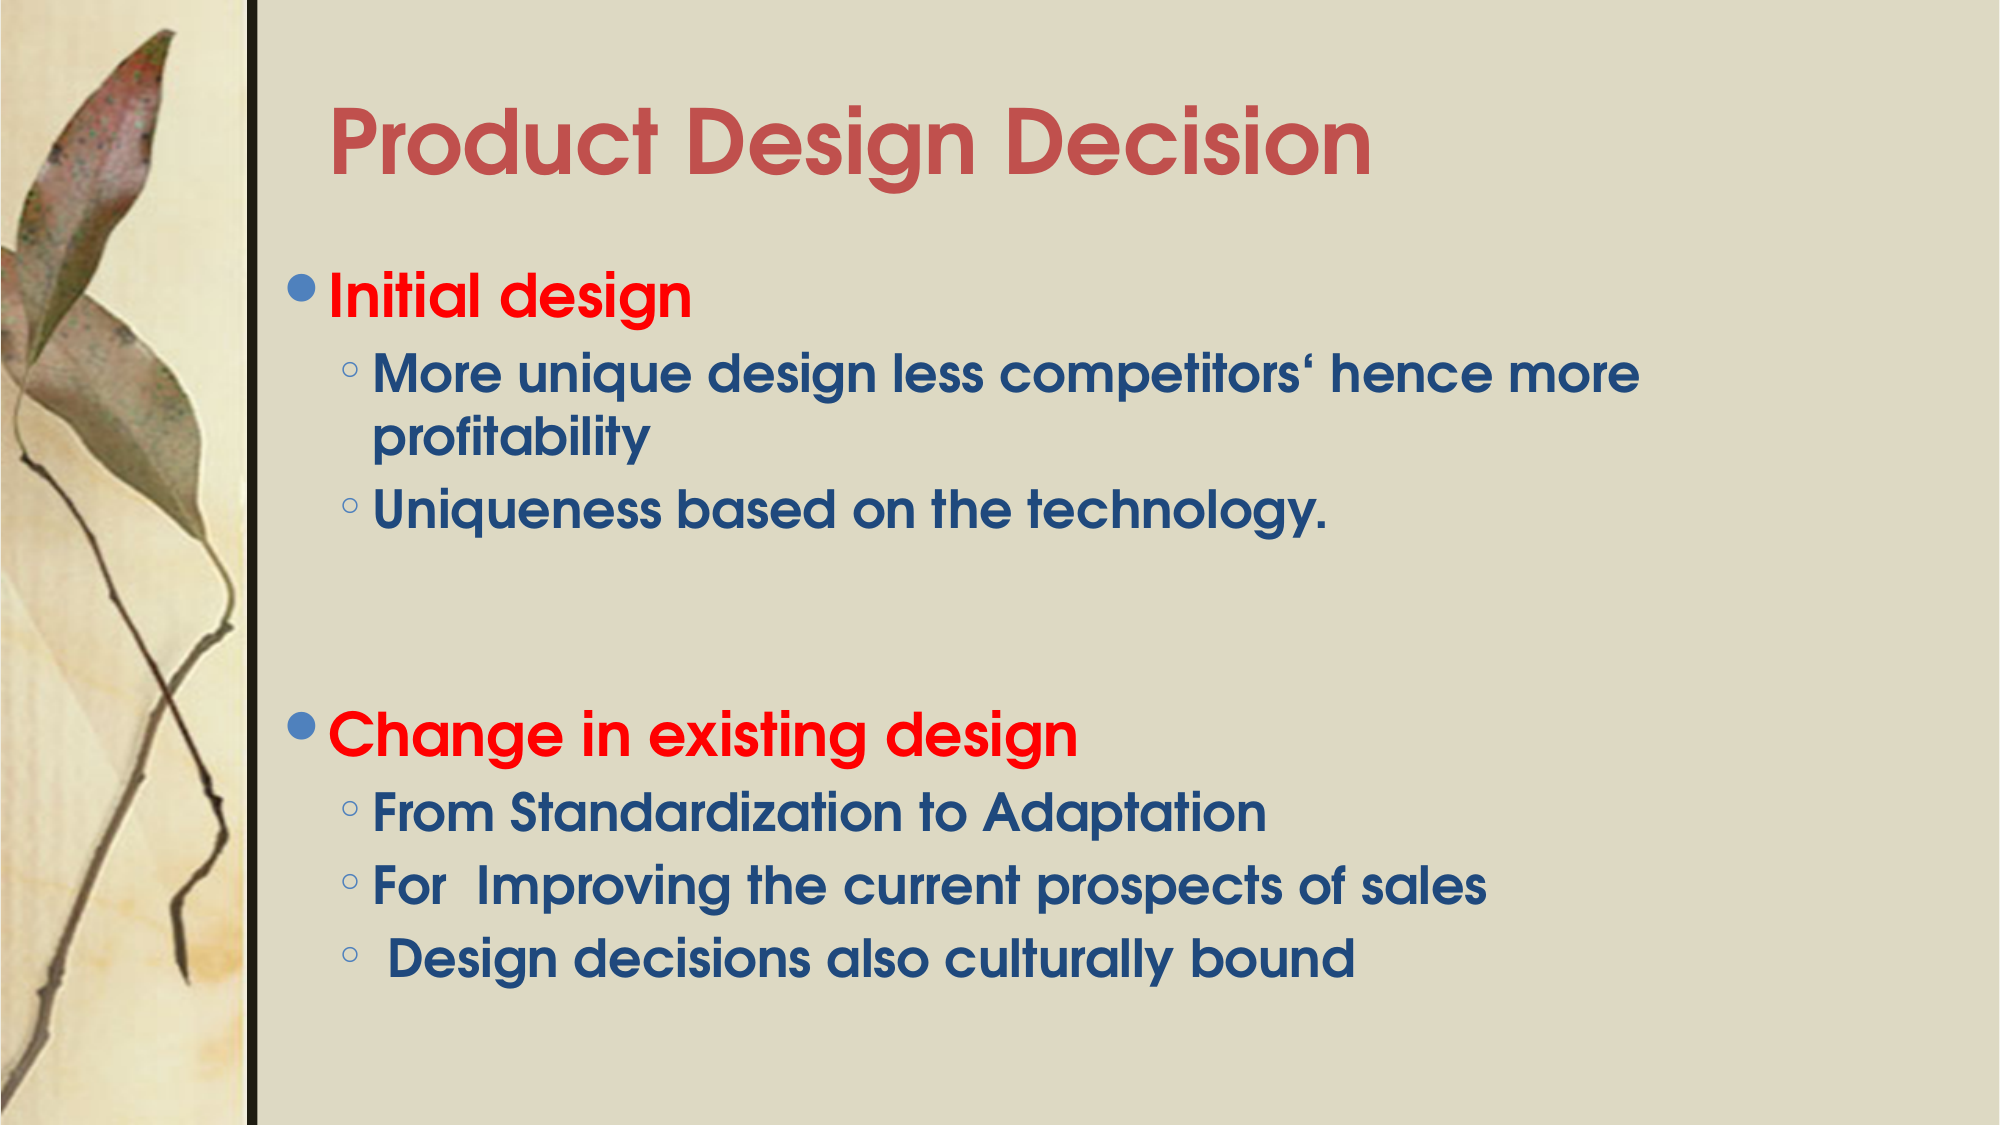

# Product Design Decision
Initial design
More unique design less competitors‘ hence more profitability
Uniqueness based on the technology.

Change in existing design
From Standardization to Adaptation
For  Improving the current prospects of sales
 Design decisions also culturally bound